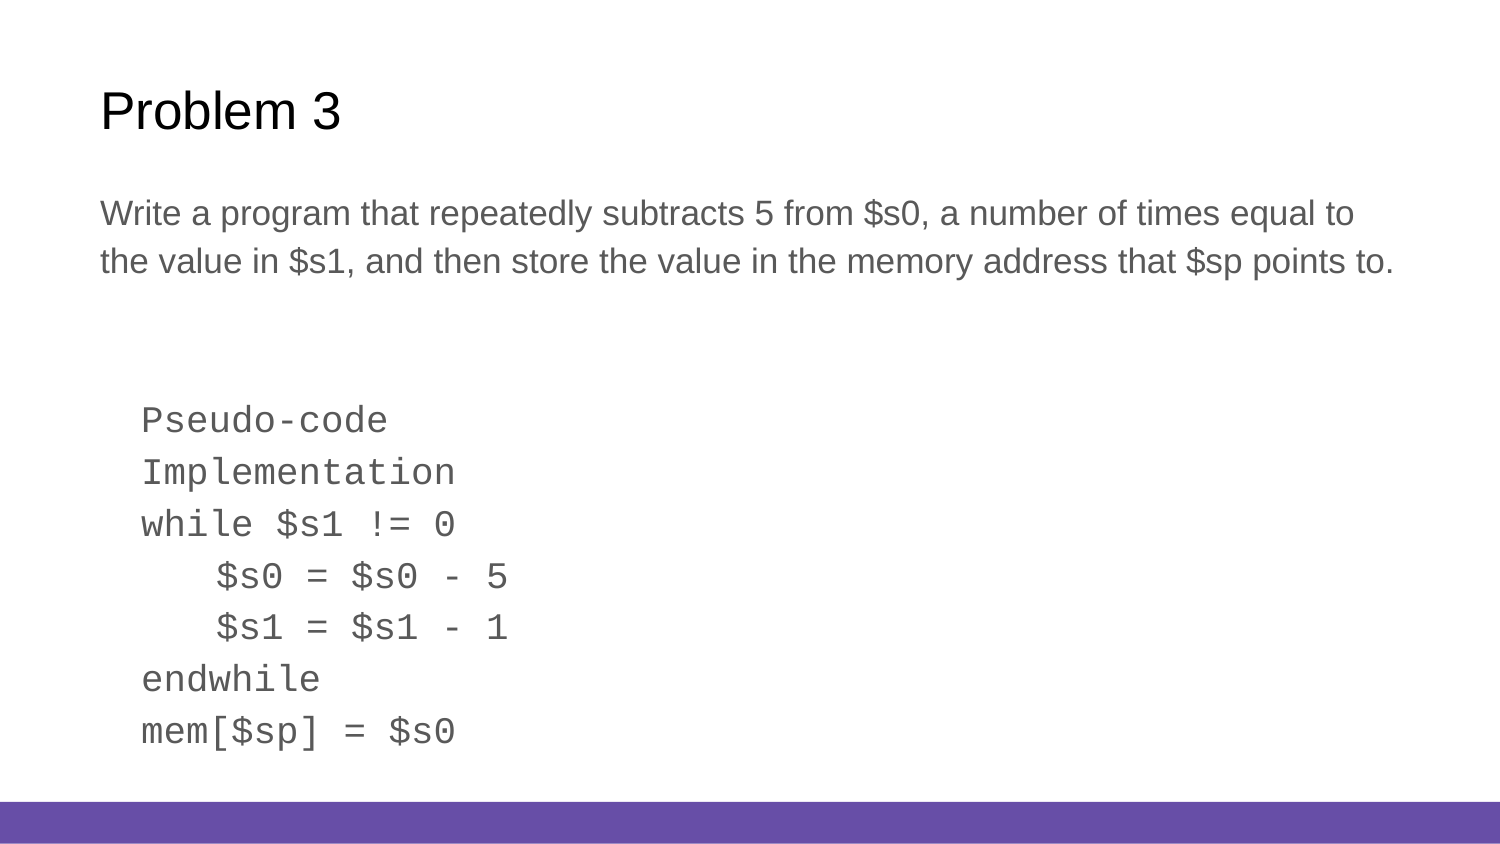

# Problem 3
Write a program that repeatedly subtracts 5 from $s0, a number of times equal to the value in $s1, and then store the value in the memory address that $sp points to.
Pseudo-code Implementation
while $s1 != 0
$s0 = $s0 - 5
$s1 = $s1 - 1
endwhile
mem[$sp] = $s0